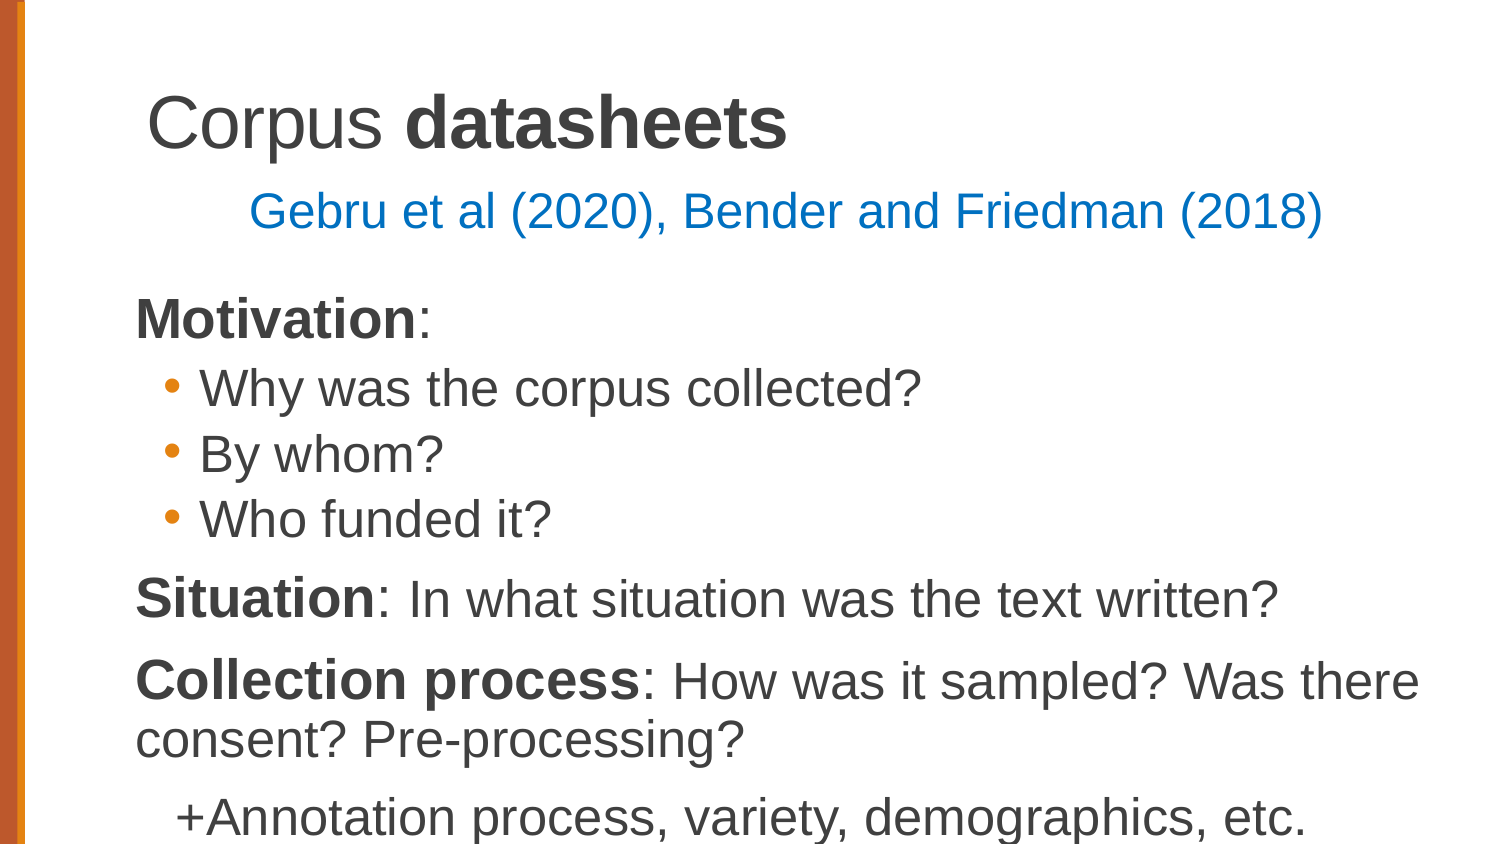

# Corpus datasheets
Gebru et al (2020), Bender and Friedman (2018)
Motivation:
Why was the corpus collected?
By whom?
Who funded it?
Situation: In what situation was the text written?
Collection process: How was it sampled? Was there consent? Pre-processing?
  +Annotation process, variety, demographics, etc.